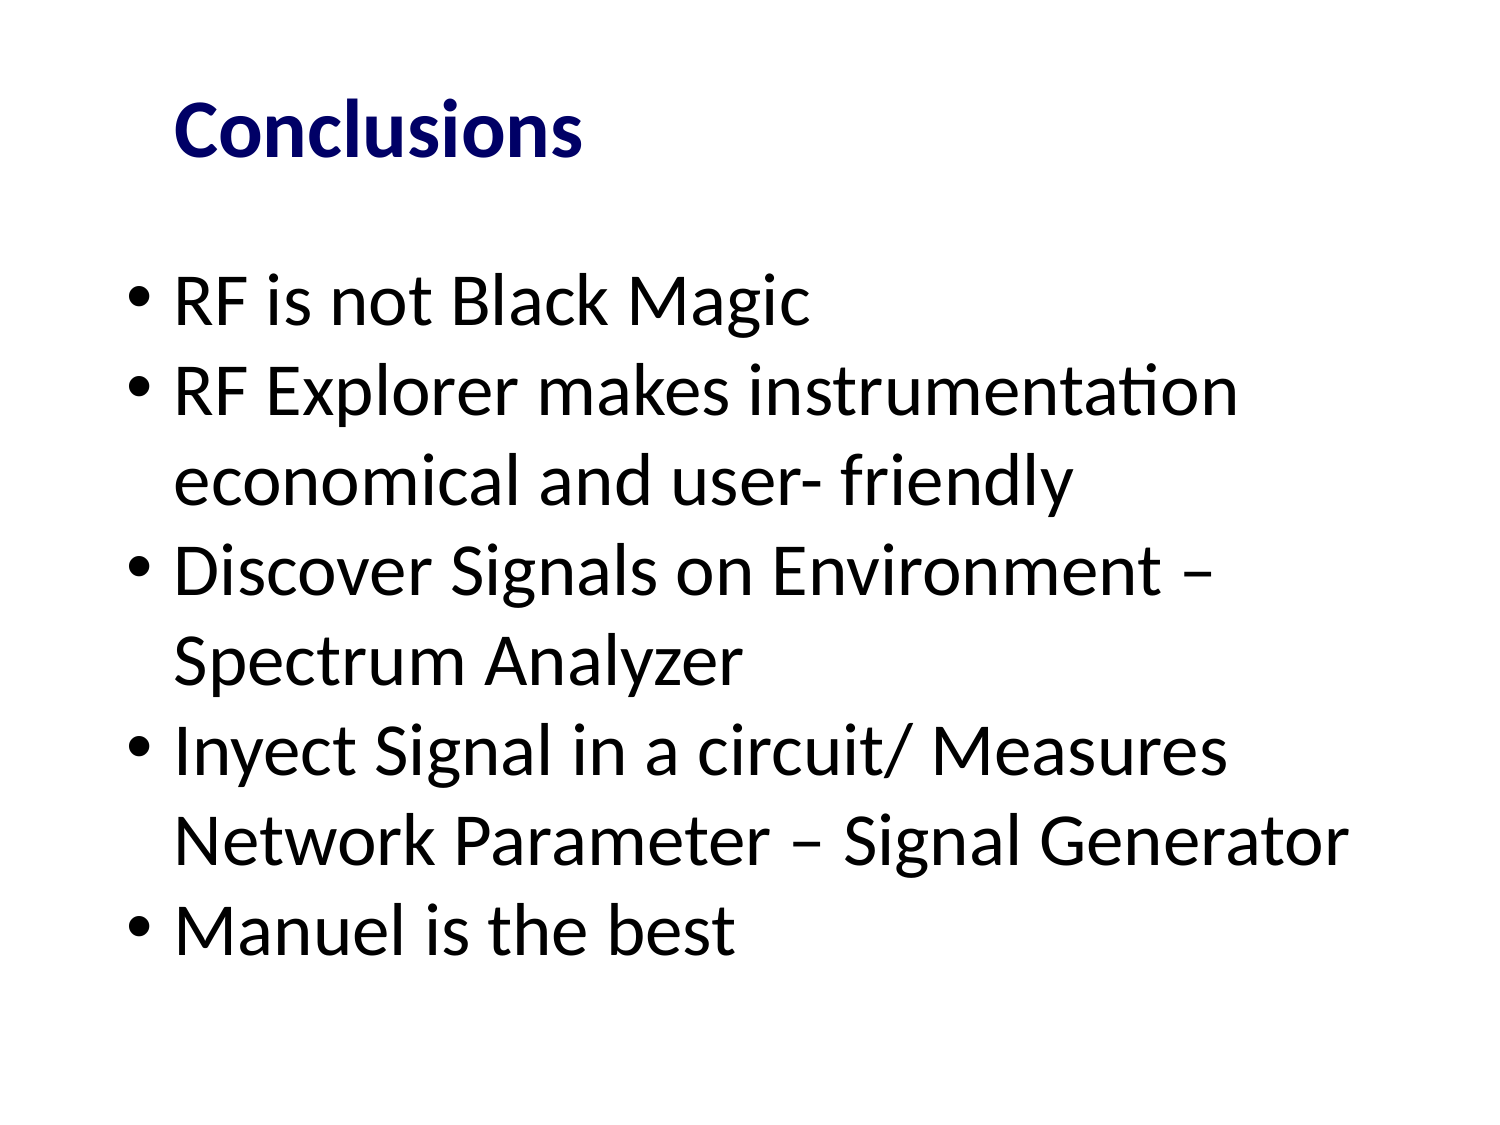

Conclusions
RF is not Black Magic
RF Explorer makes instrumentation economical and user- friendly
Discover Signals on Environment – Spectrum Analyzer
Inyect Signal in a circuit/ Measures Network Parameter – Signal Generator
Manuel is the best